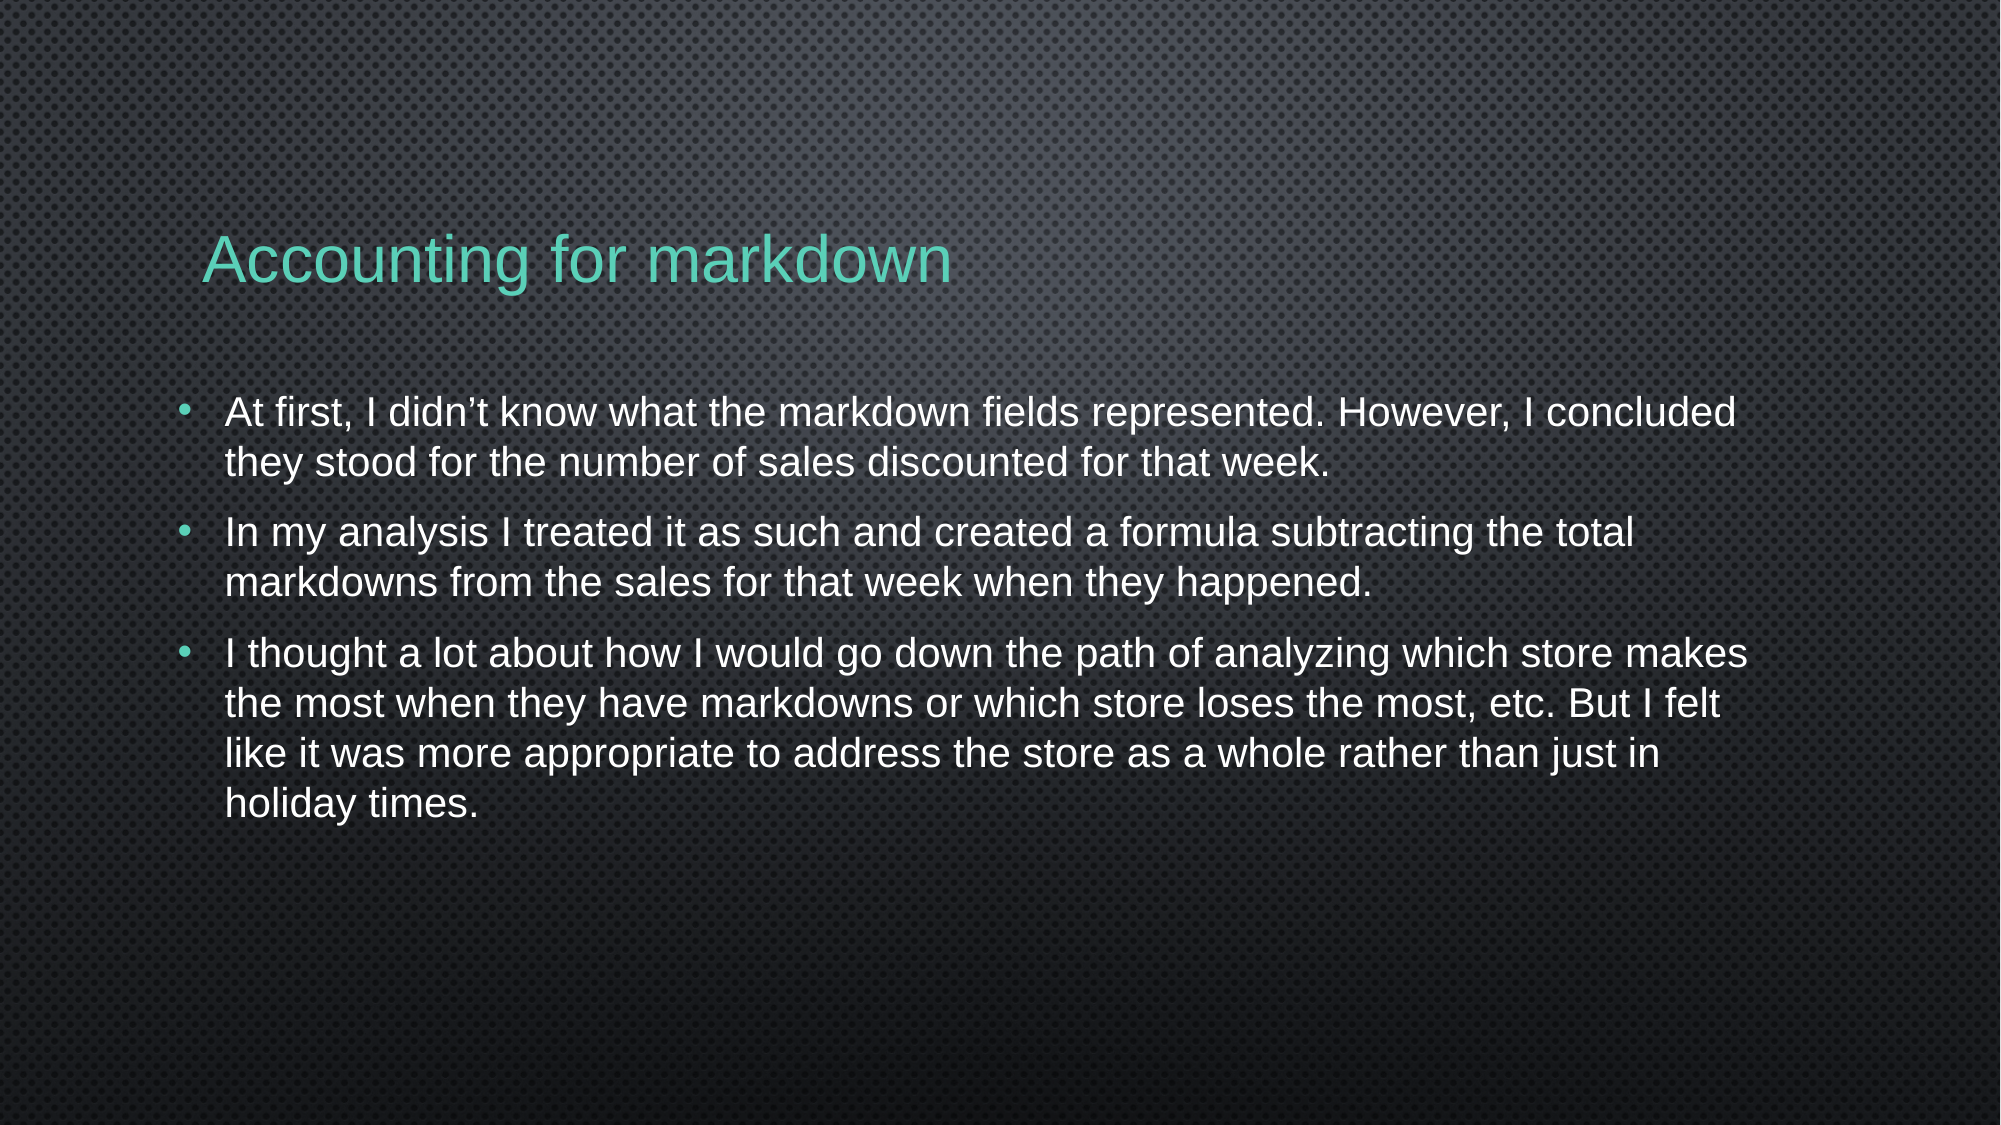

# Accounting for markdown
At first, I didn’t know what the markdown fields represented. However, I concluded they stood for the number of sales discounted for that week.
In my analysis I treated it as such and created a formula subtracting the total markdowns from the sales for that week when they happened.
I thought a lot about how I would go down the path of analyzing which store makes the most when they have markdowns or which store loses the most, etc. But I felt like it was more appropriate to address the store as a whole rather than just in holiday times.